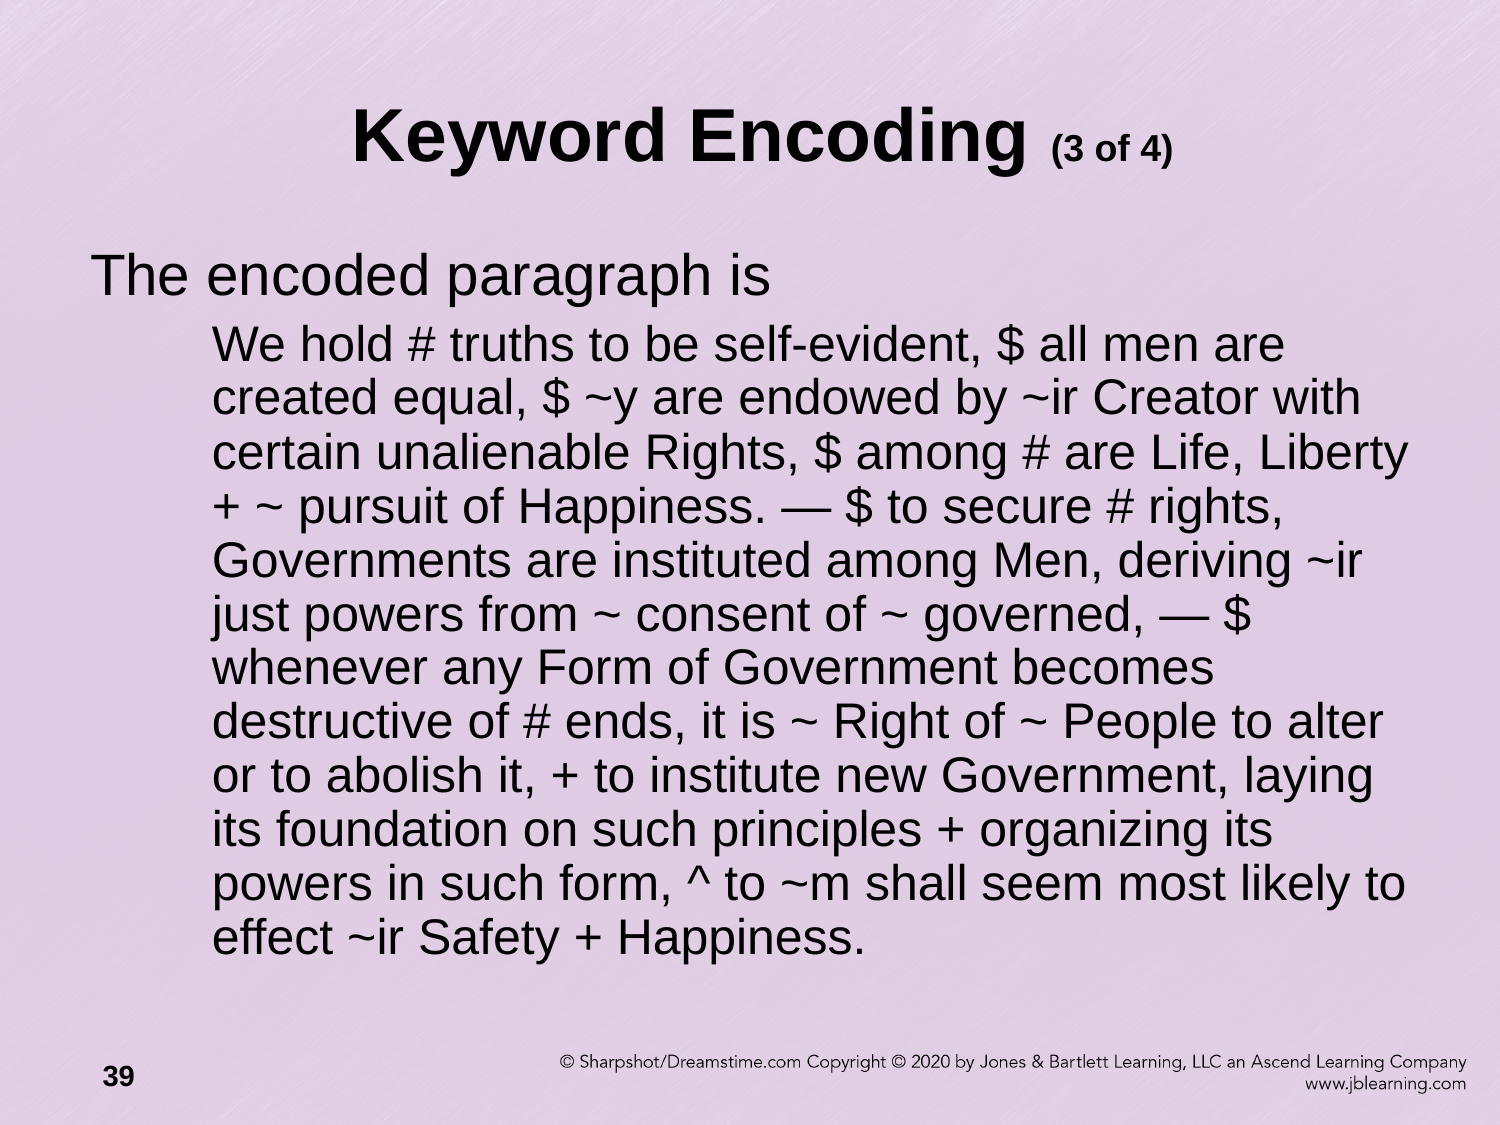

# Keyword Encoding (3 of 4)
The encoded paragraph is
	We hold # truths to be self-evident, $ all men are created equal, $ ~y are endowed by ~ir Creator with certain unalienable Rights, $ among # are Life, Liberty + ~ pursuit of Happiness. — $ to secure # rights, Governments are instituted among Men, deriving ~ir just powers from ~ consent of ~ governed, — $ whenever any Form of Government becomes destructive of # ends, it is ~ Right of ~ People to alter or to abolish it, + to institute new Government, laying its foundation on such principles + organizing its powers in such form, ^ to ~m shall seem most likely to effect ~ir Safety + Happiness.
39